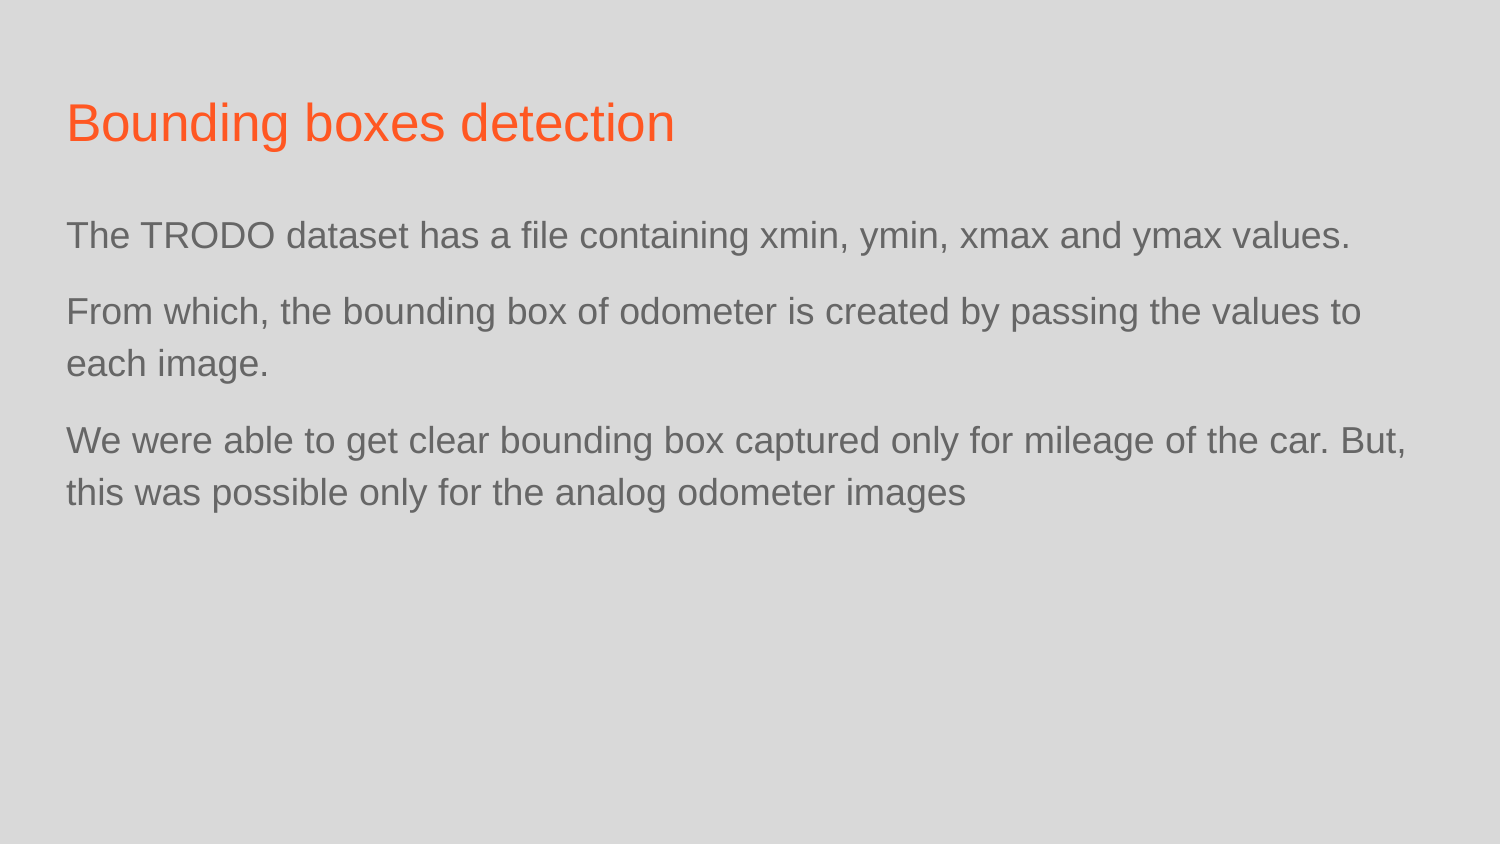

# Bounding boxes detection
The TRODO dataset has a file containing xmin, ymin, xmax and ymax values.
From which, the bounding box of odometer is created by passing the values to each image.
We were able to get clear bounding box captured only for mileage of the car. But, this was possible only for the analog odometer images